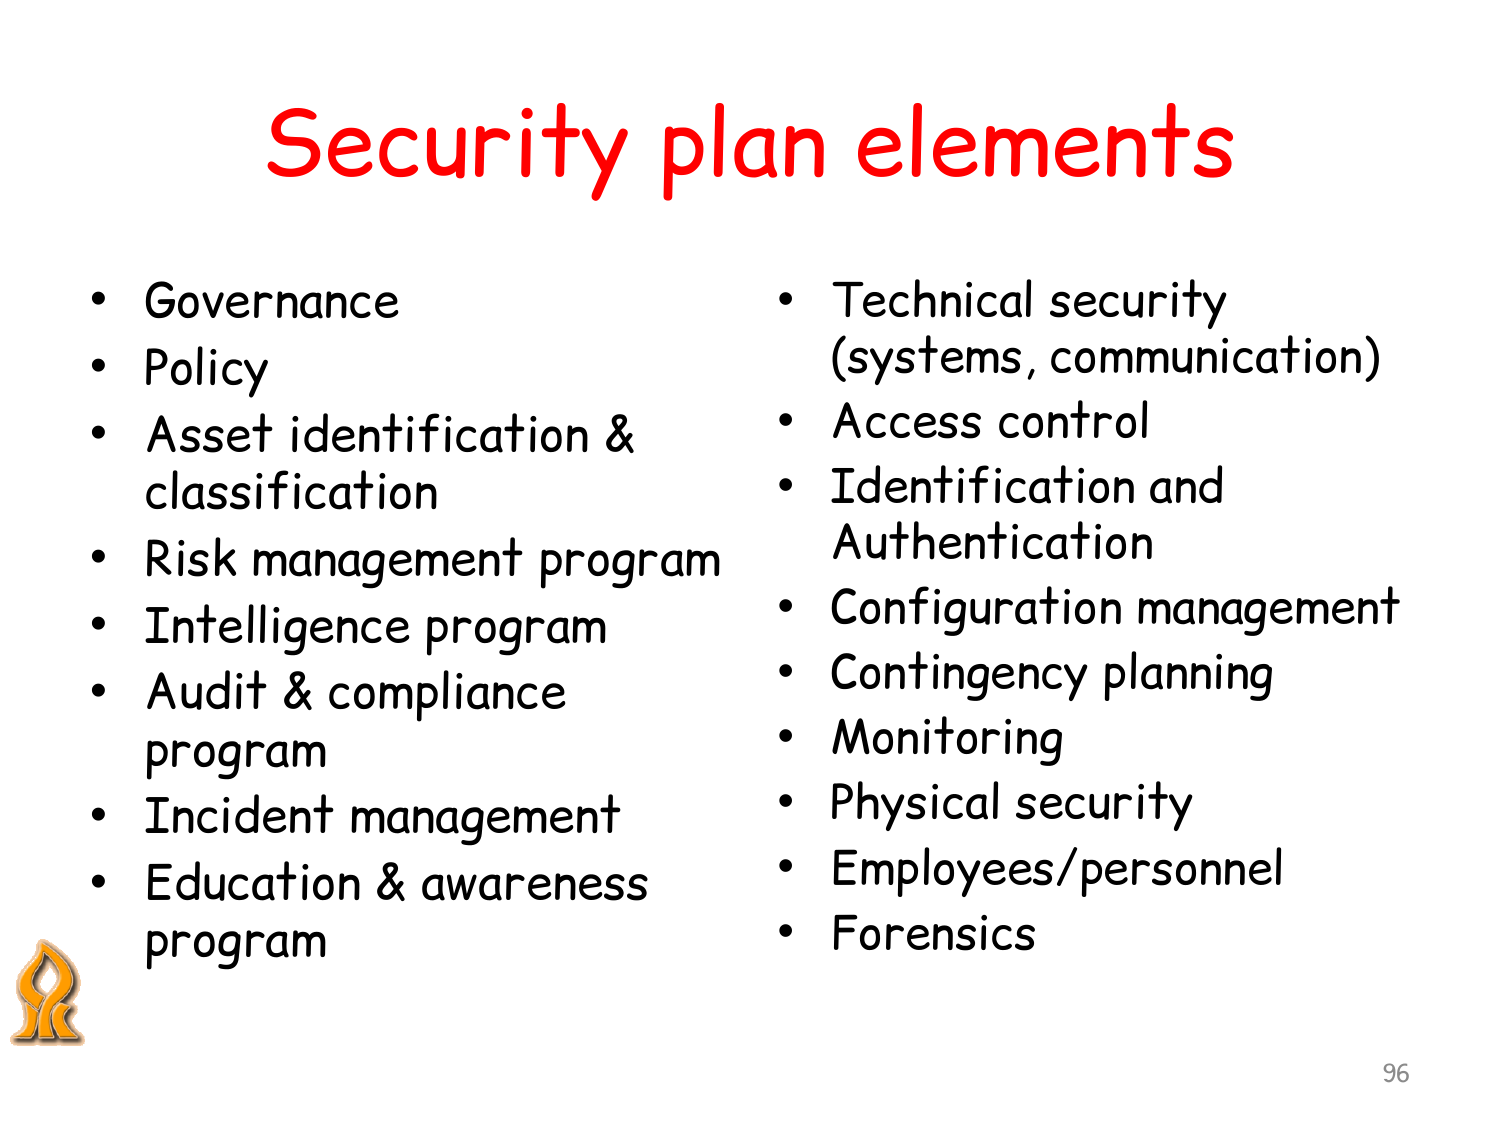

# Security plan elements
Governance
Policy
Asset identification & classification
Risk management program
Intelligence program
Audit & compliance program
Incident management
Education & awareness program
Technical security (systems, communication)
Access control
Identification and Authentication
Configuration management
Contingency planning
Monitoring
Physical security
Employees/personnel
Forensics
96